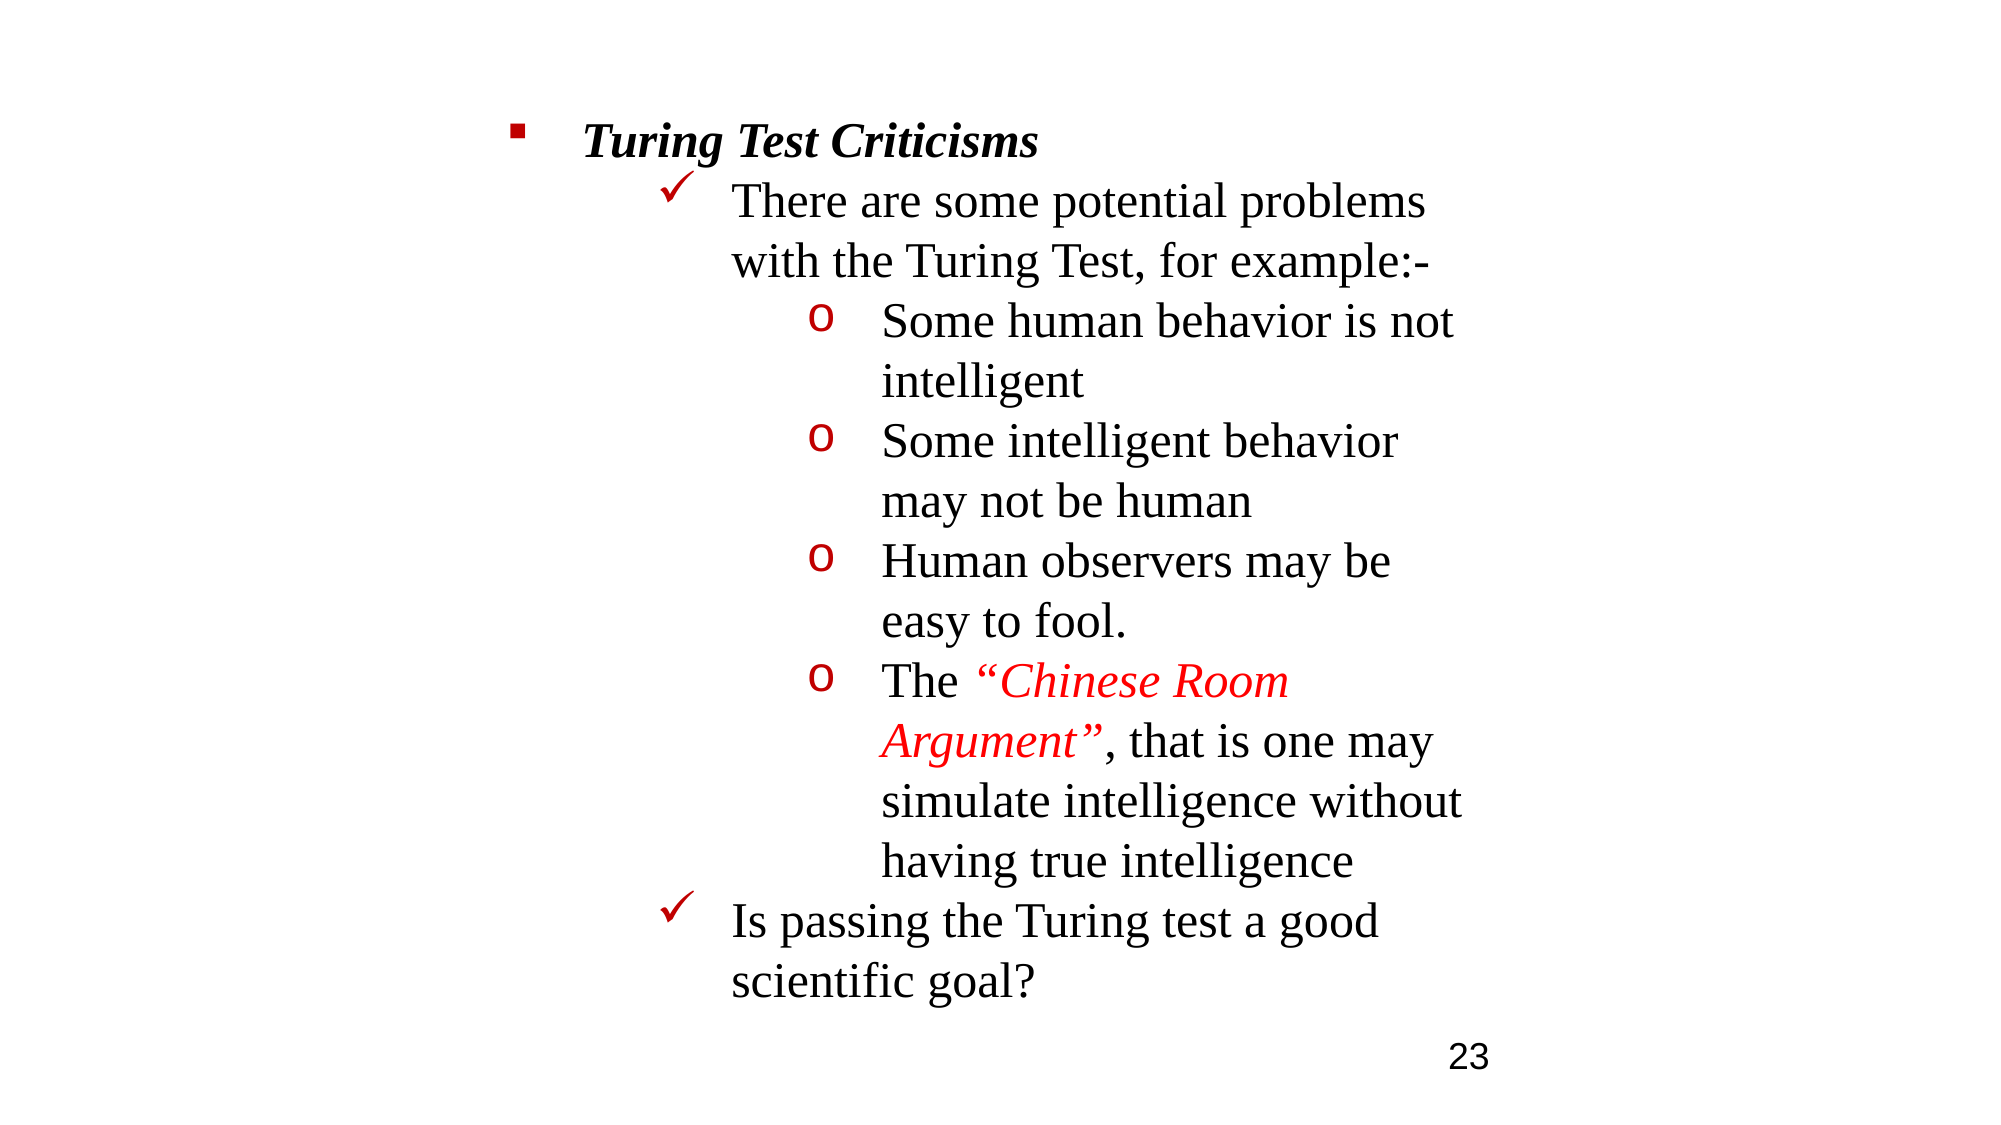

Turing Test Criticisms
There are some potential problems with the Turing Test, for example:-
Some human behavior is not intelligent
Some intelligent behavior may not be human
Human observers may be easy to fool.
The “Chinese Room Argument”, that is one may simulate intelligence without having true intelligence
Is passing the Turing test a good scientific goal?
23